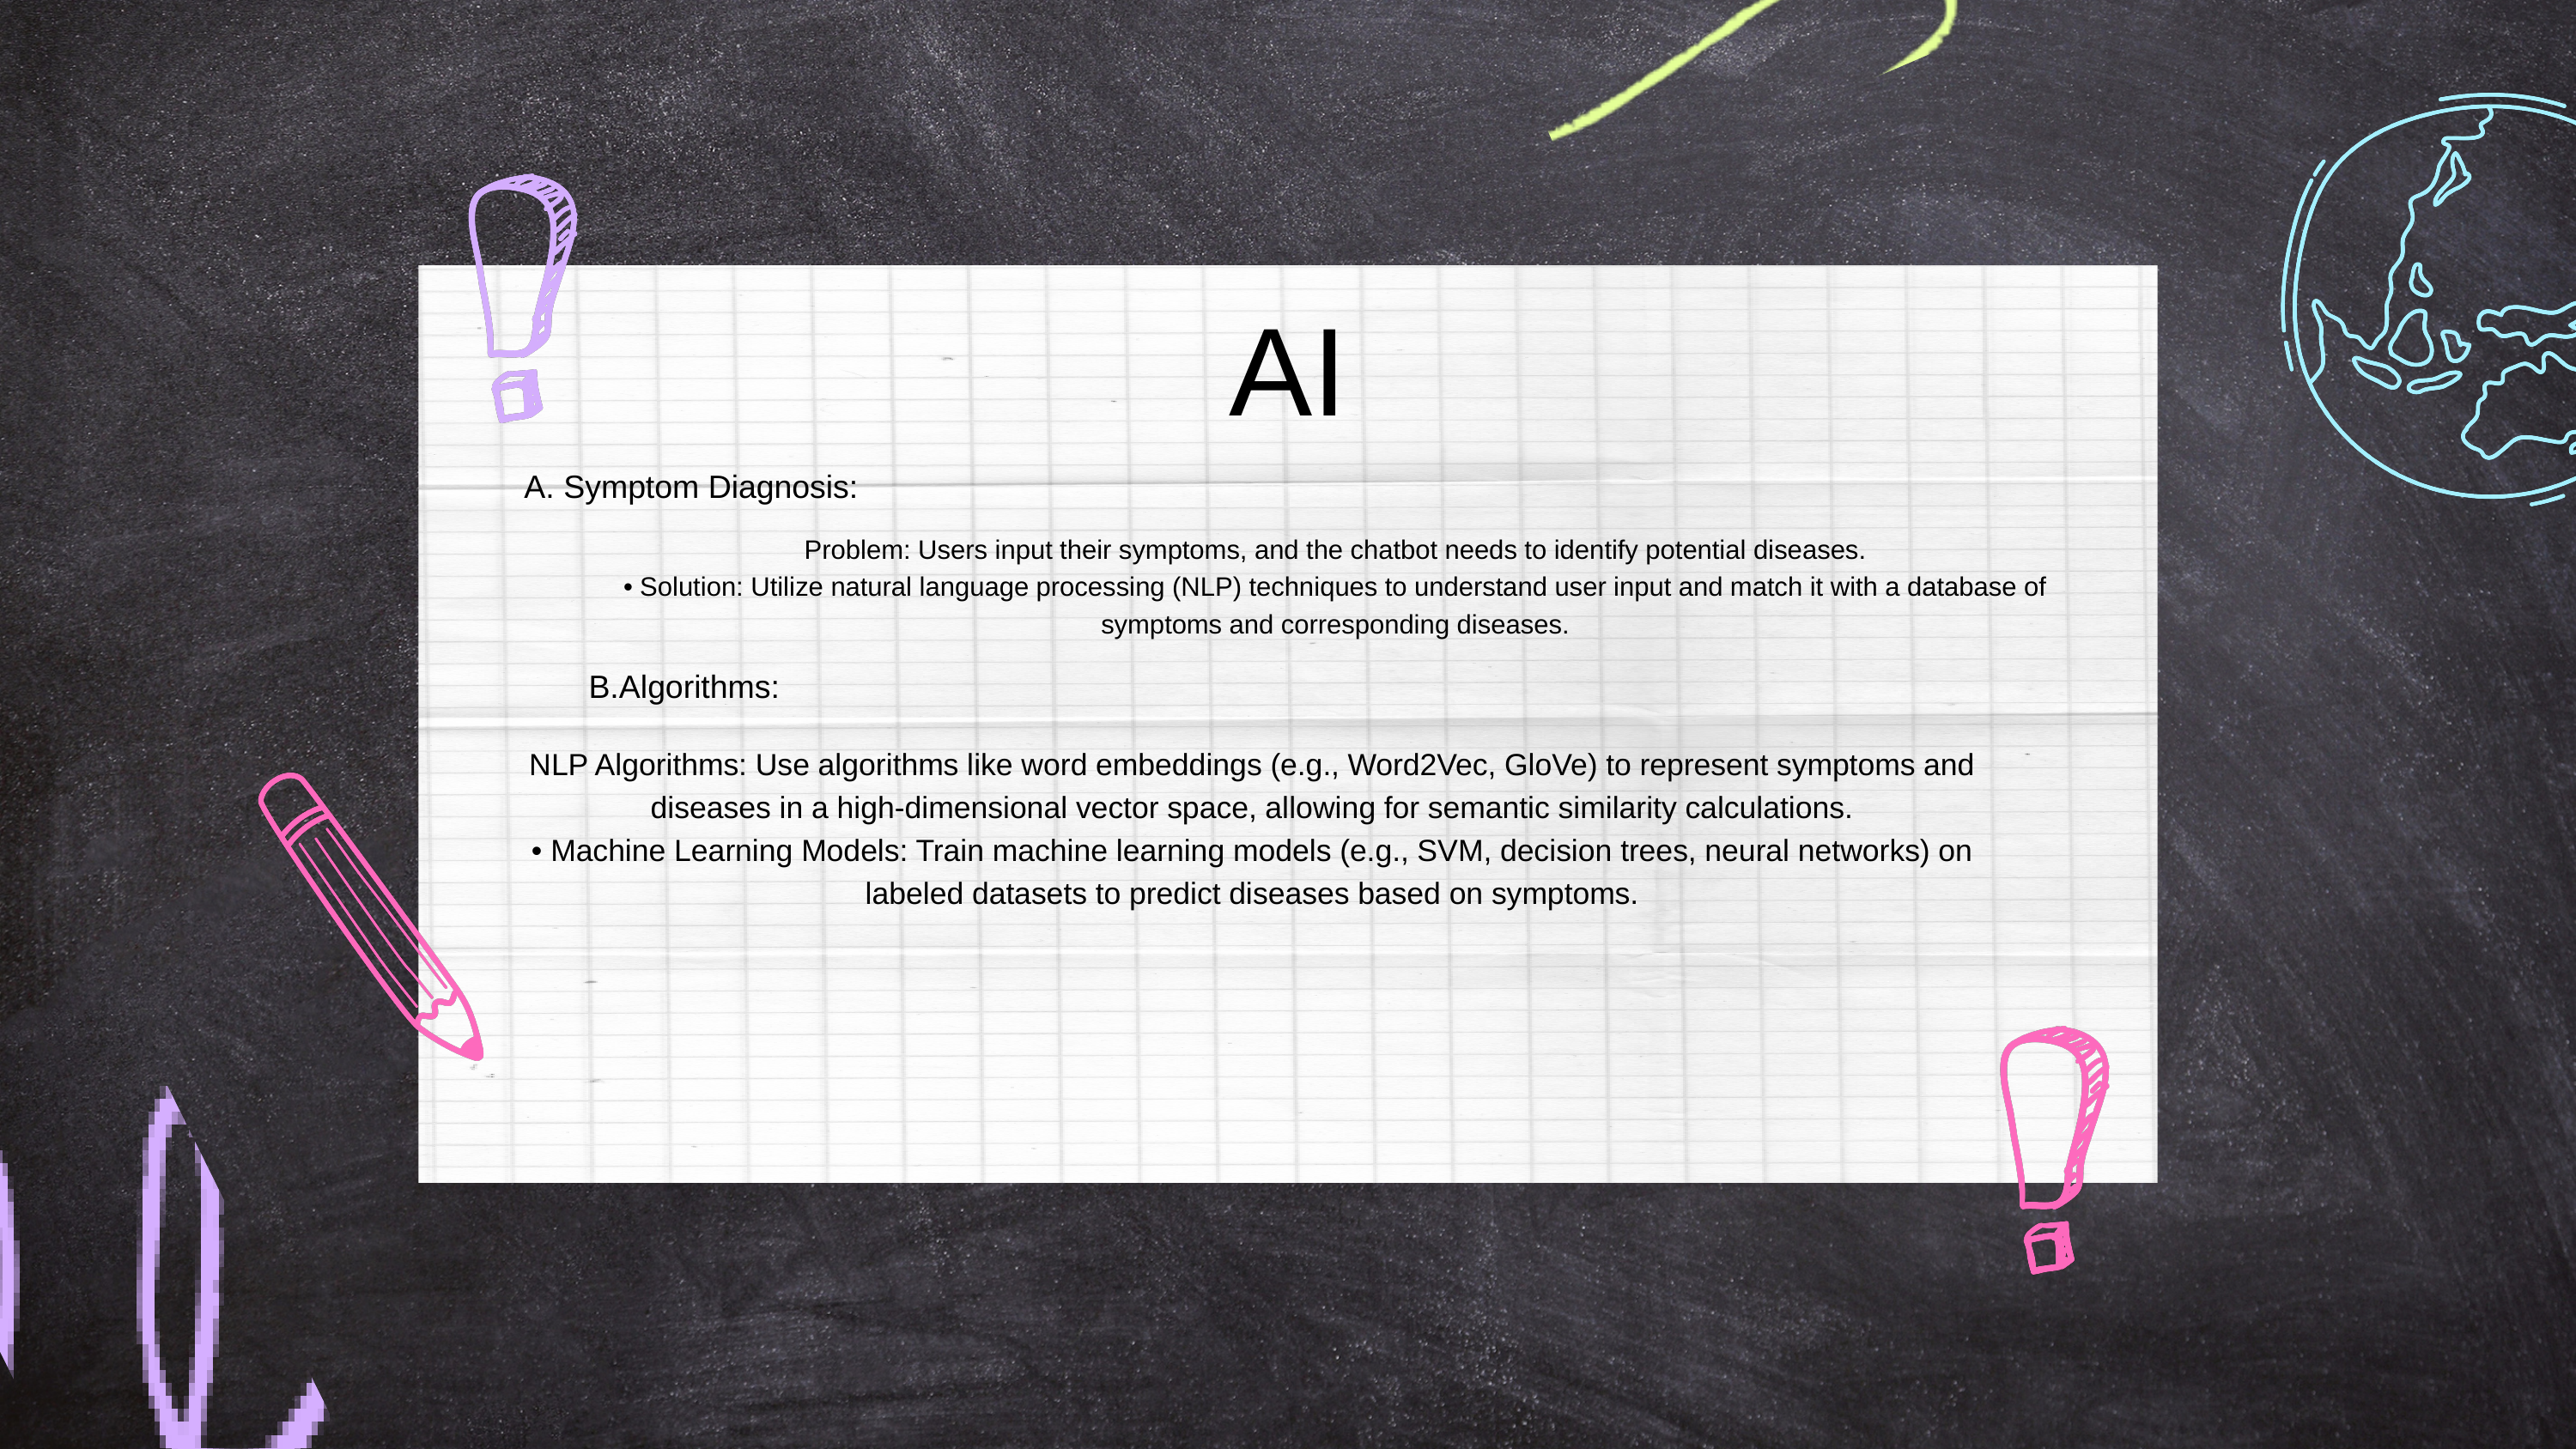

AI
A. Symptom Diagnosis:
Problem: Users input their symptoms, and the chatbot needs to identify potential diseases.
• Solution: Utilize natural language processing (NLP) techniques to understand user input and match it with a database of symptoms and corresponding diseases.
B.Algorithms:
NLP Algorithms: Use algorithms like word embeddings (e.g., Word2Vec, GloVe) to represent symptoms and diseases in a high-dimensional vector space, allowing for semantic similarity calculations.
• Machine Learning Models: Train machine learning models (e.g., SVM, decision trees, neural networks) on labeled datasets to predict diseases based on symptoms.